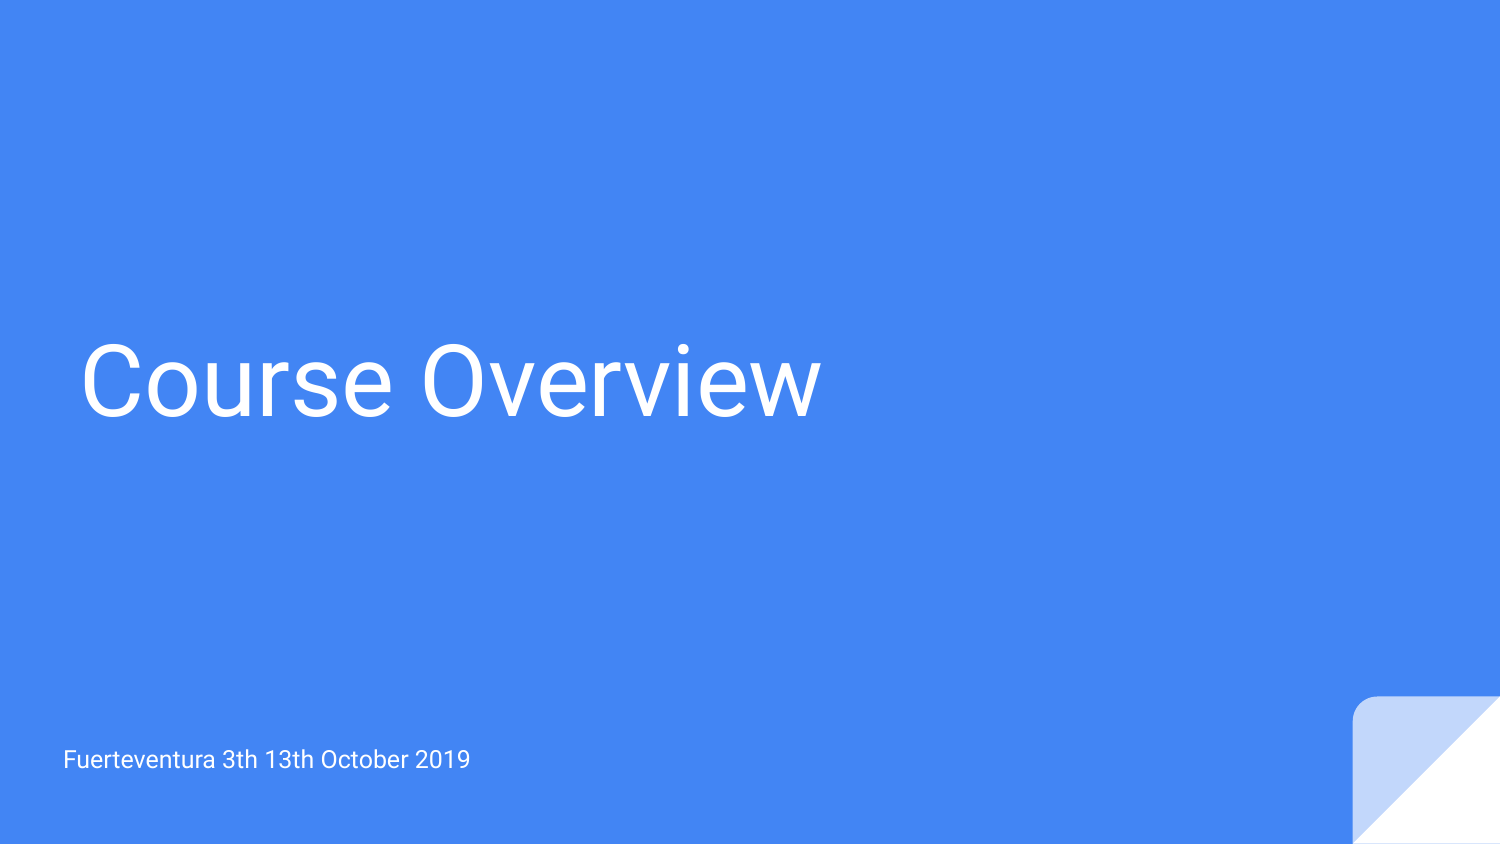

# Course Overview
Fuerteventura 3th 13th October 2019